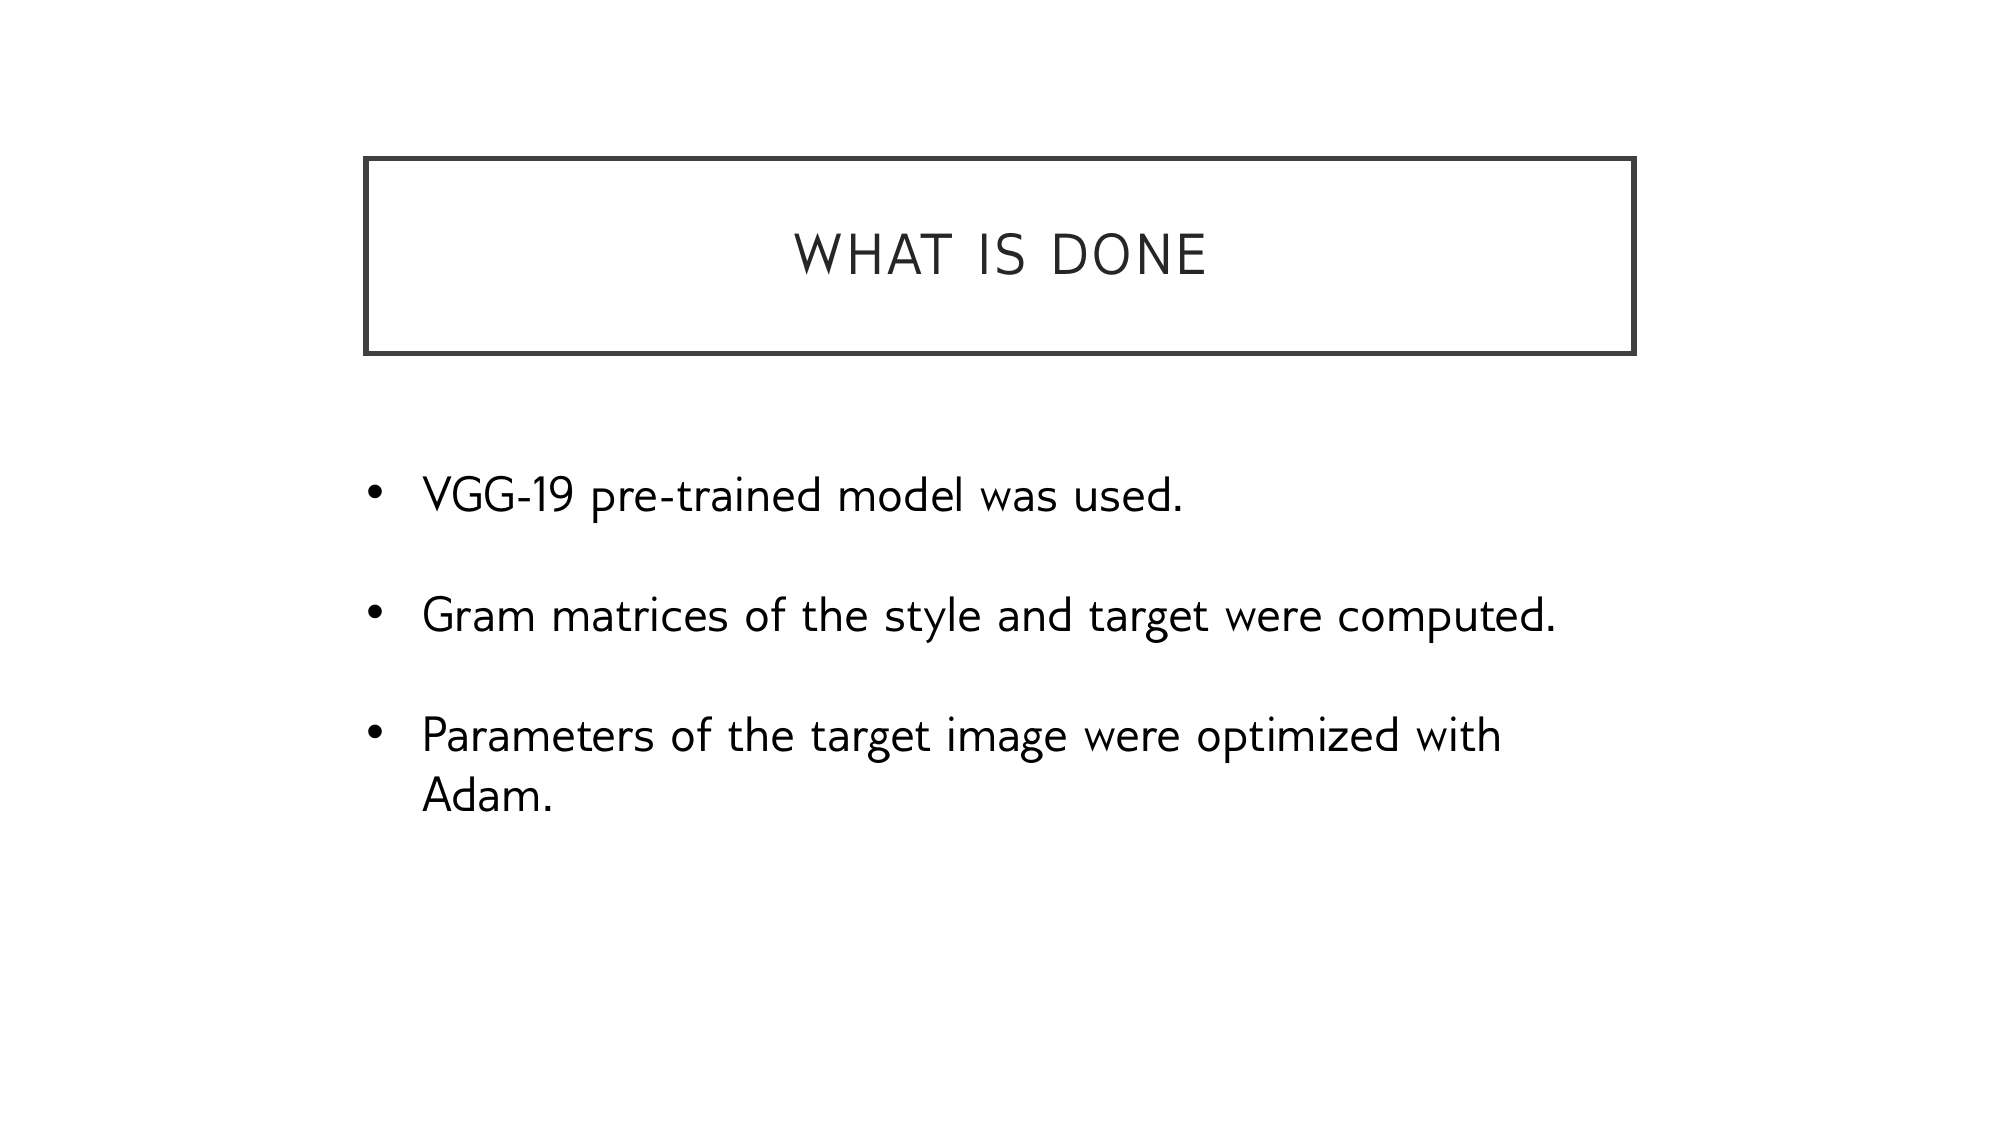

# WHAT IS DONE
VGG-19 pre-trained model was used.

Gram matrices of the style and target were computed.

Parameters of the target image were optimized with Adam.